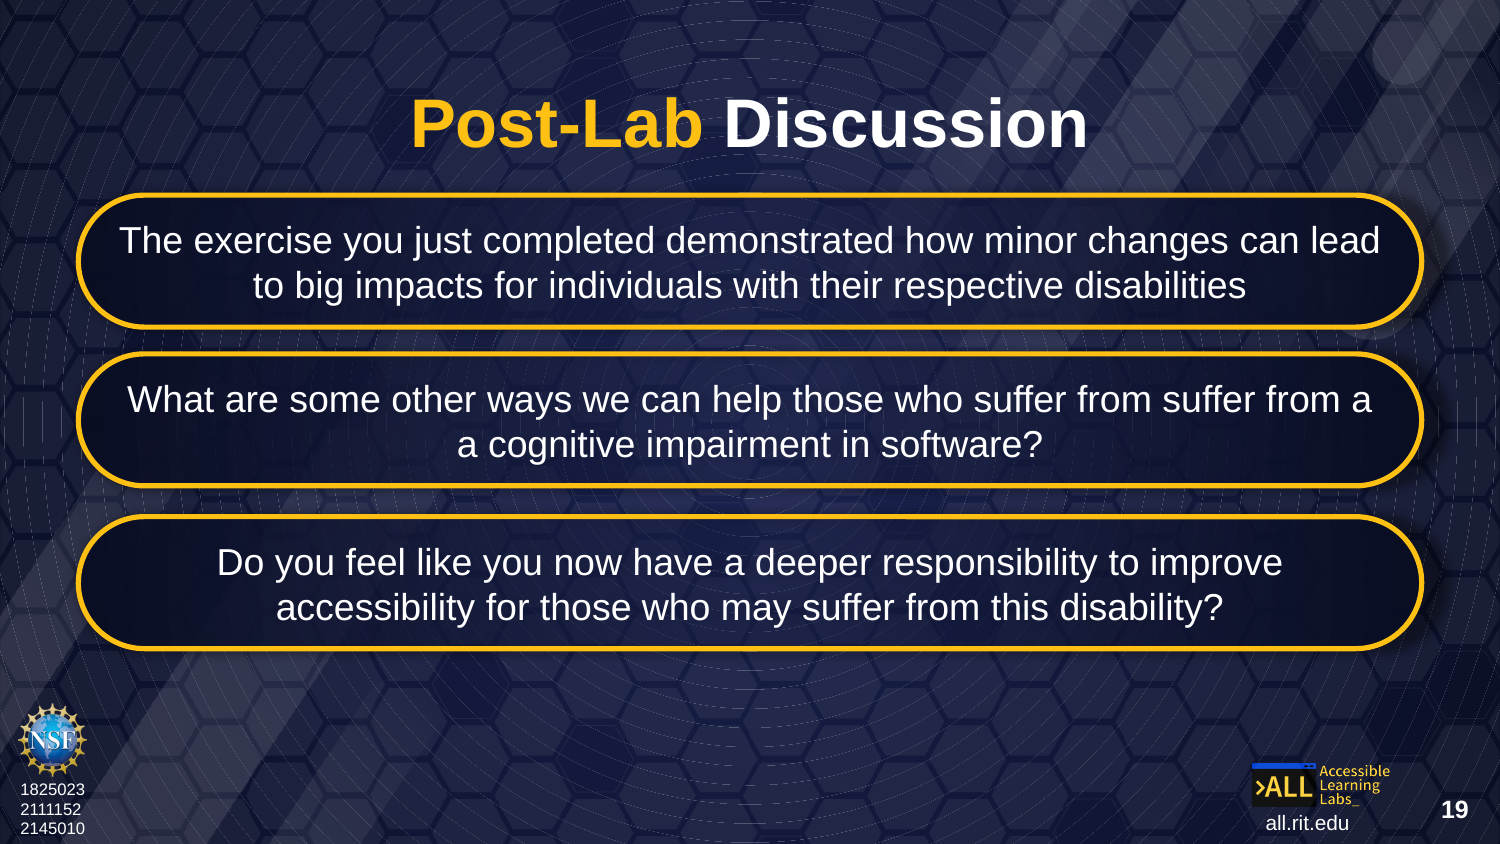

# Post-Lab Discussion
The exercise you just completed demonstrated how minor changes can lead to big impacts for individuals with their respective disabilities
What are some other ways we can help those who suffer from suffer from a a cognitive impairment in software?
Do you feel like you now have a deeper responsibility to improve accessibility for those who may suffer from this disability?
19